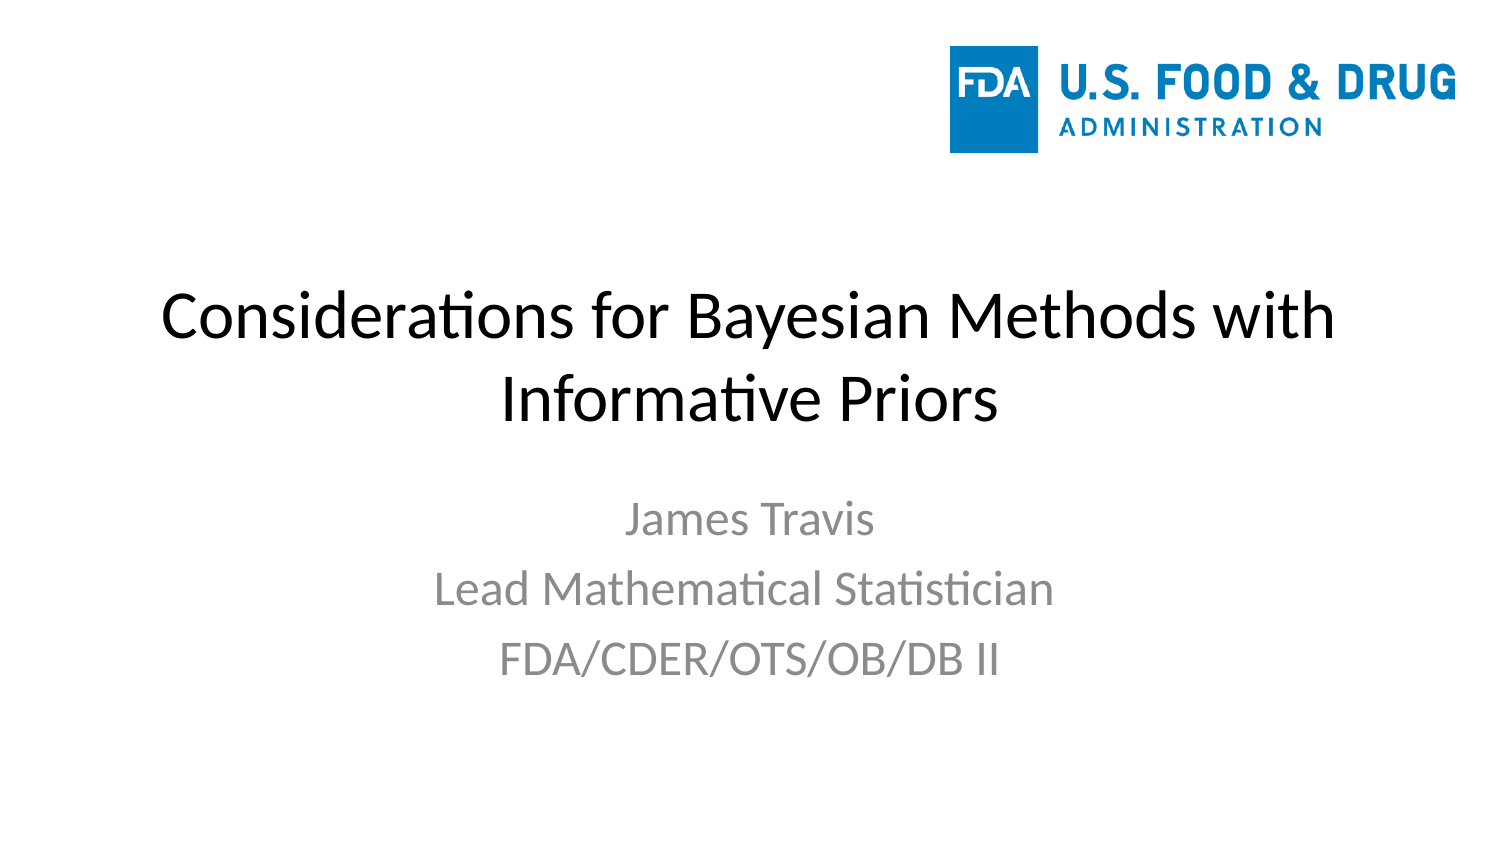

# Considerations for Bayesian Methods with Informative Priors
James Travis
Lead Mathematical Statistician
FDA/CDER/OTS/OB/DB II